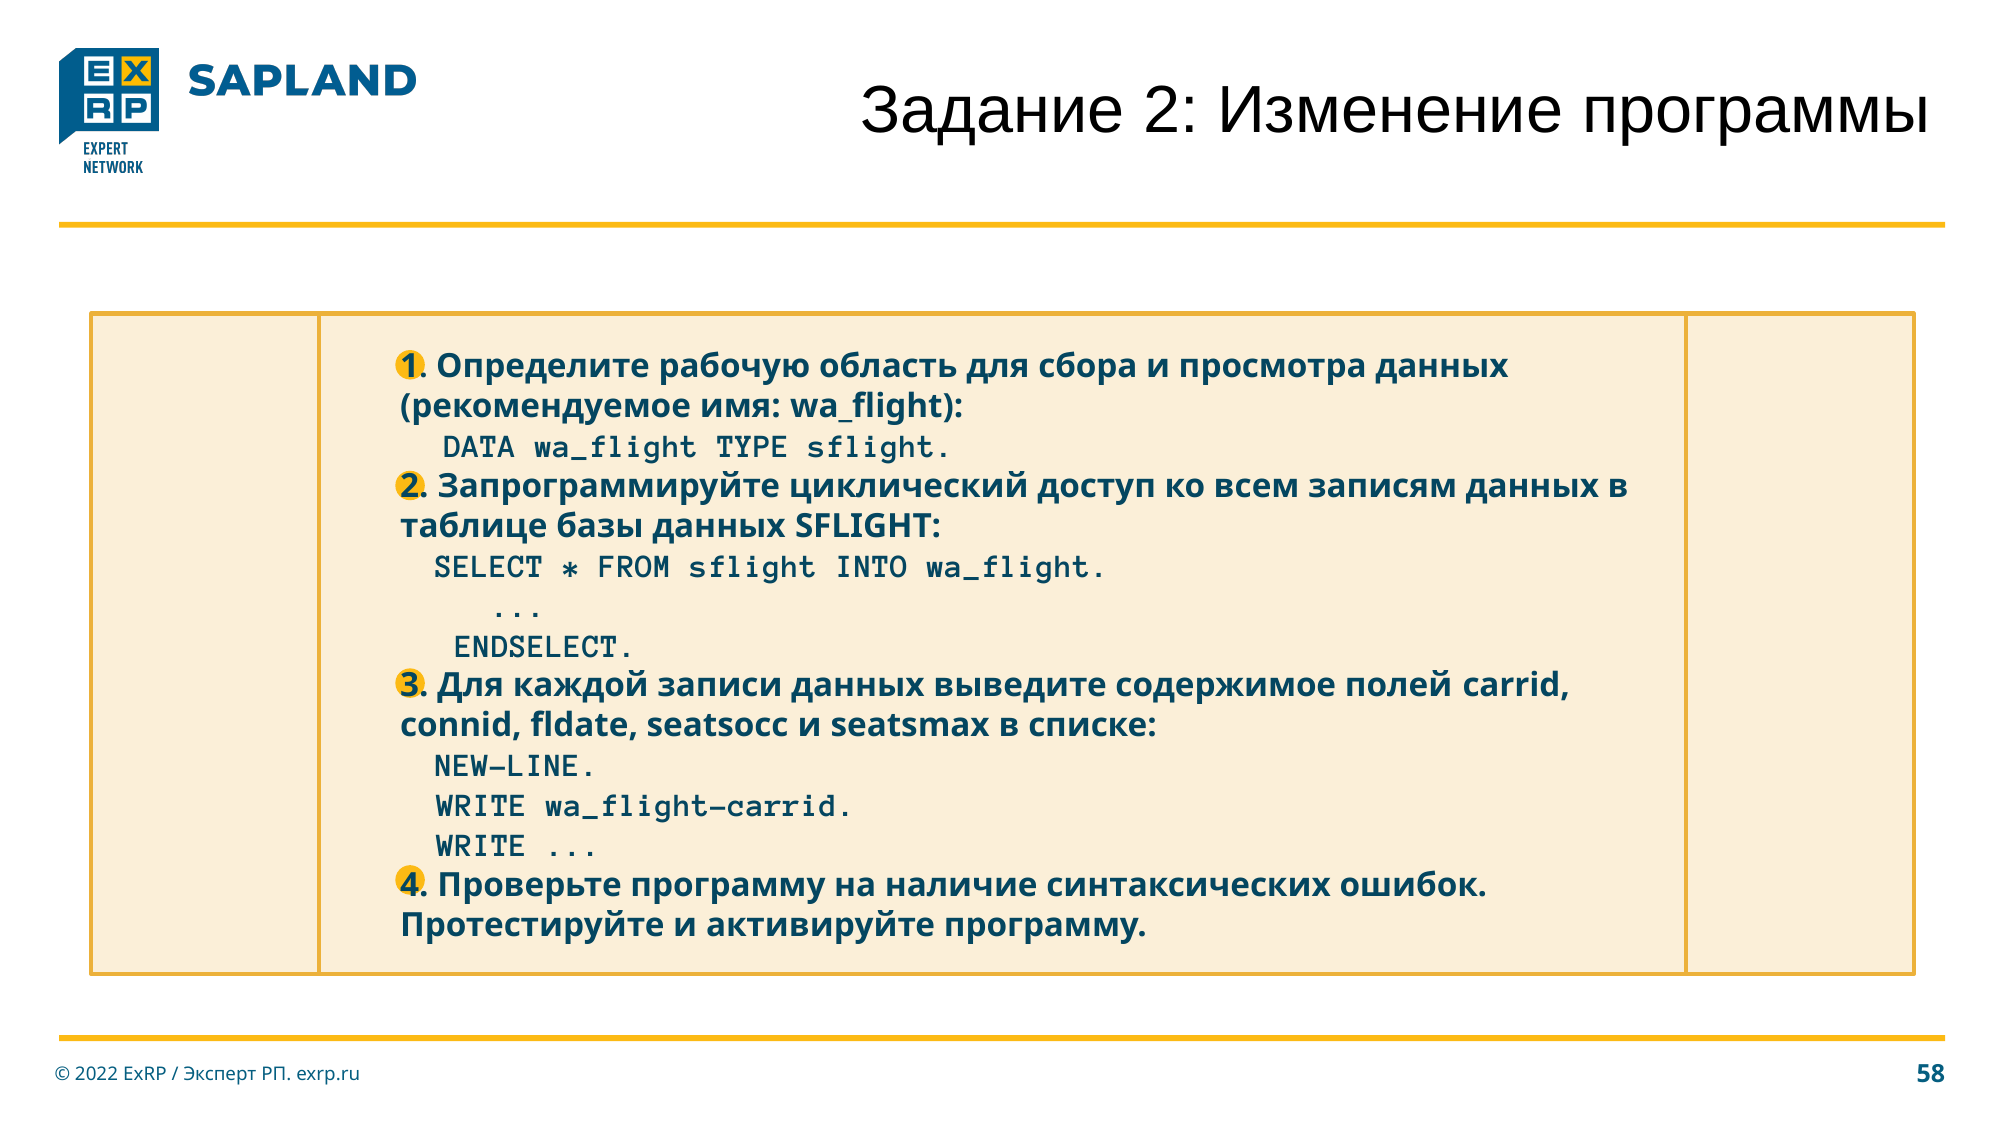

# Задание 2: Изменение программы

1. Определите рабочую область для сбора и просмотра данных (рекомендуемое имя: wa_flight):
     DATA wa_flight TYPE sflight.
2. Запрограммируйте циклический доступ ко всем записям данных в таблице базы данных SFLIGHT:
    SELECT * FROM sflight INTO wa_flight.
     ...
   ENDSELECT.
3. Для каждой записи данных выведите содержимое полей carrid, connid, fldate, seatsocc и seatsmax в списке:
    NEW-LINE.
  WRITE wa_flight-carrid.
  WRITE ...
4. Проверьте программу на наличие синтаксических ошибок. Протестируйте и активируйте программу.

© 2022 ExRP / Эксперт РП. exrp.ru
58